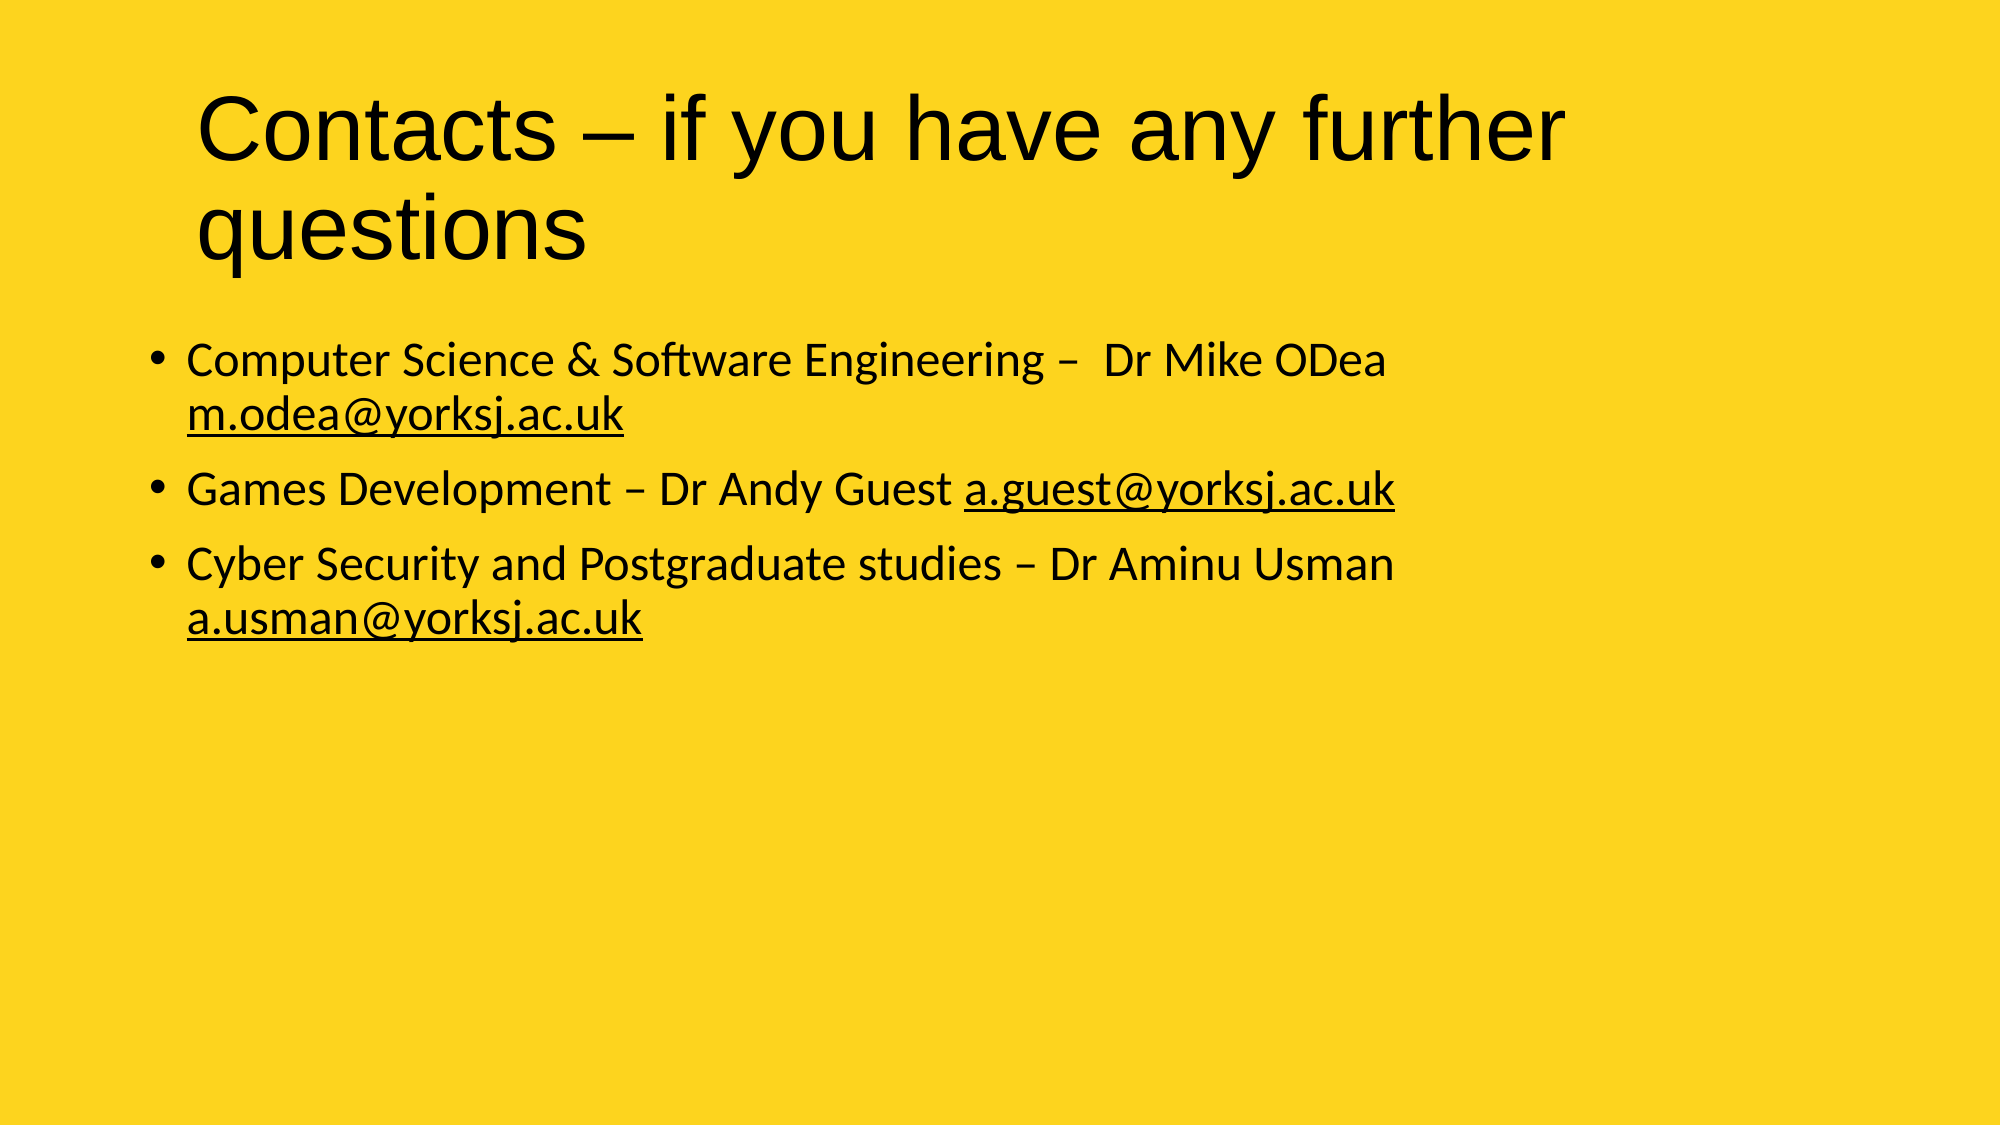

Contacts – if you have any further questions
Computer Science & Software Engineering –  Dr Mike ODea  m.odea@yorksj.ac.uk
Games Development – Dr Andy Guest a.guest@yorksj.ac.uk
Cyber Security and Postgraduate studies – Dr Aminu Usman a.usman@yorksj.ac.uk